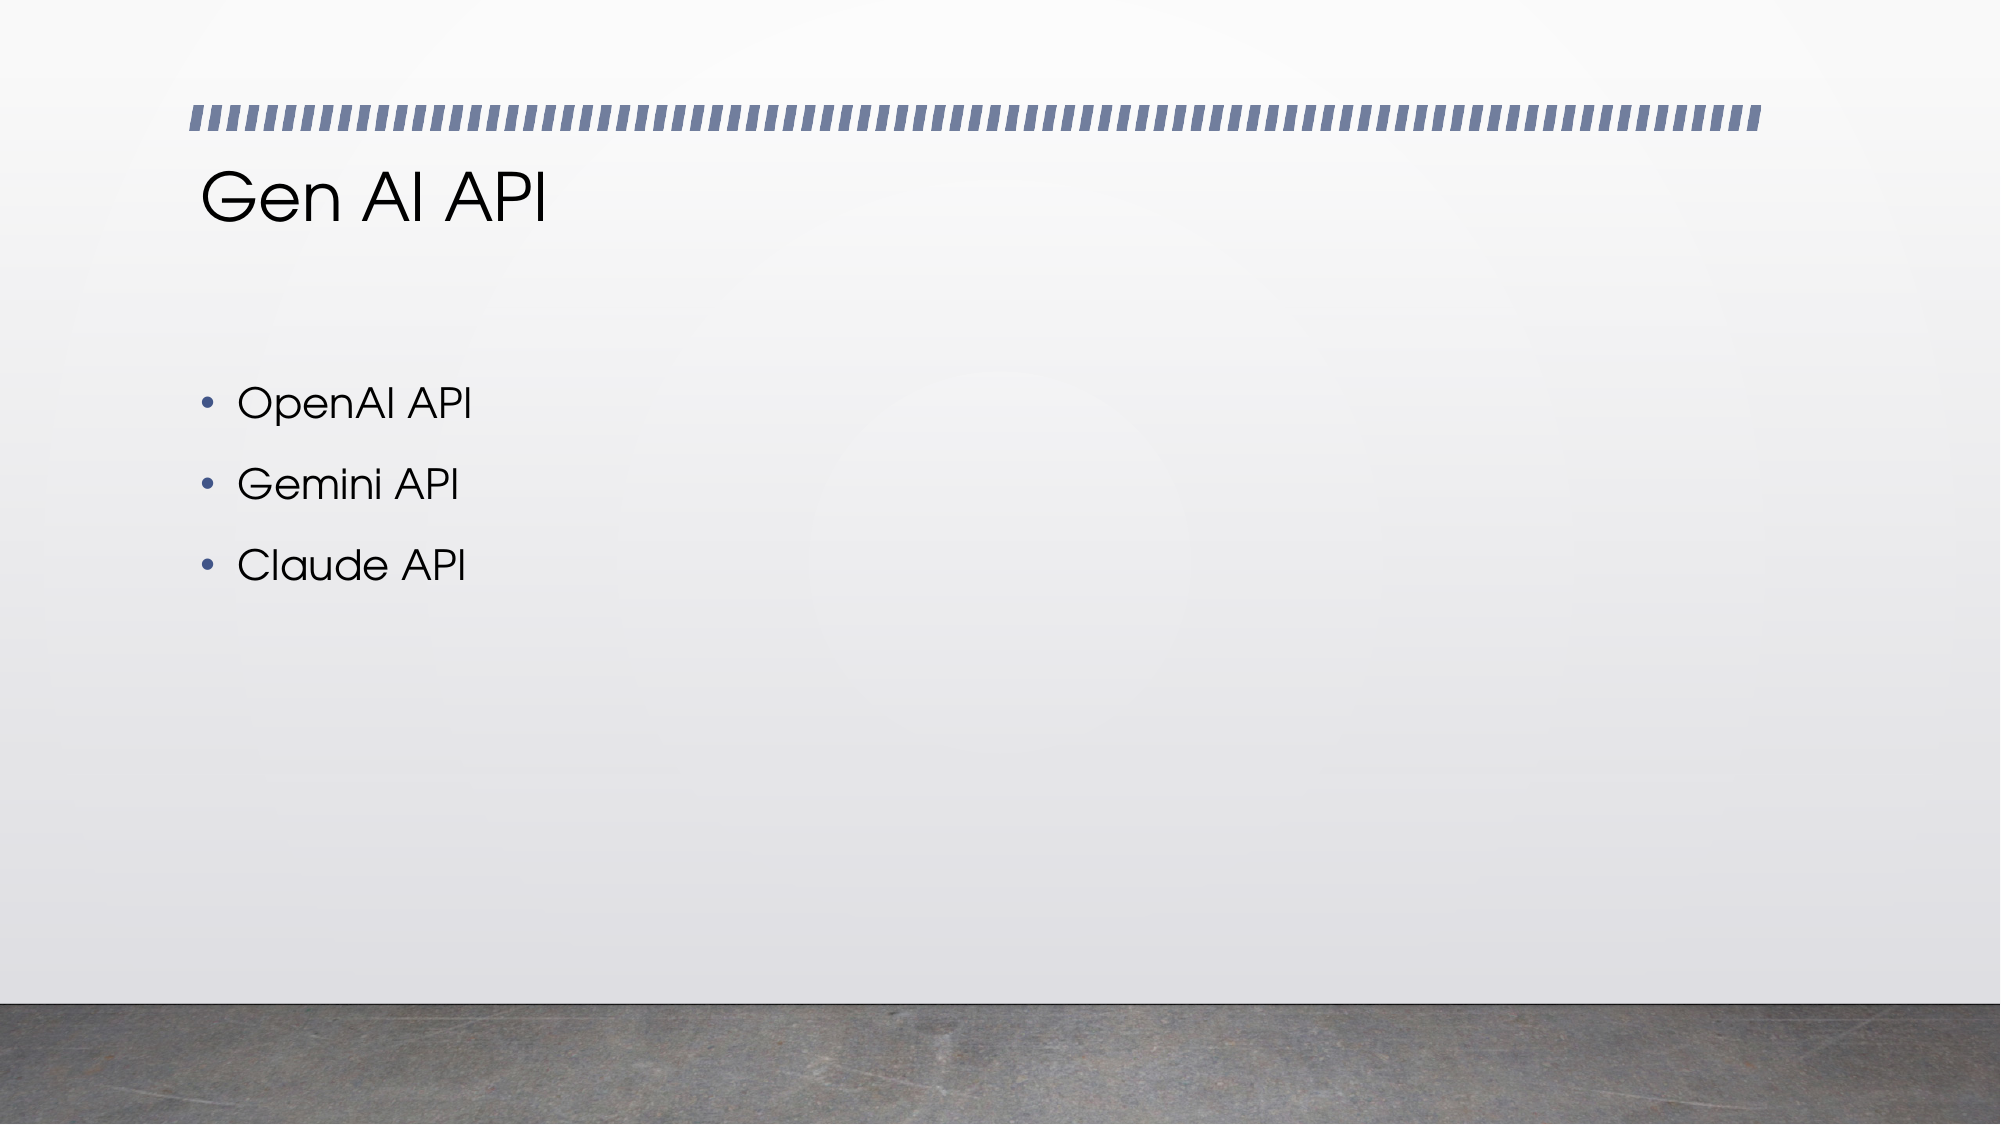

# Gen AI API
OpenAI API
Gemini API
Claude API